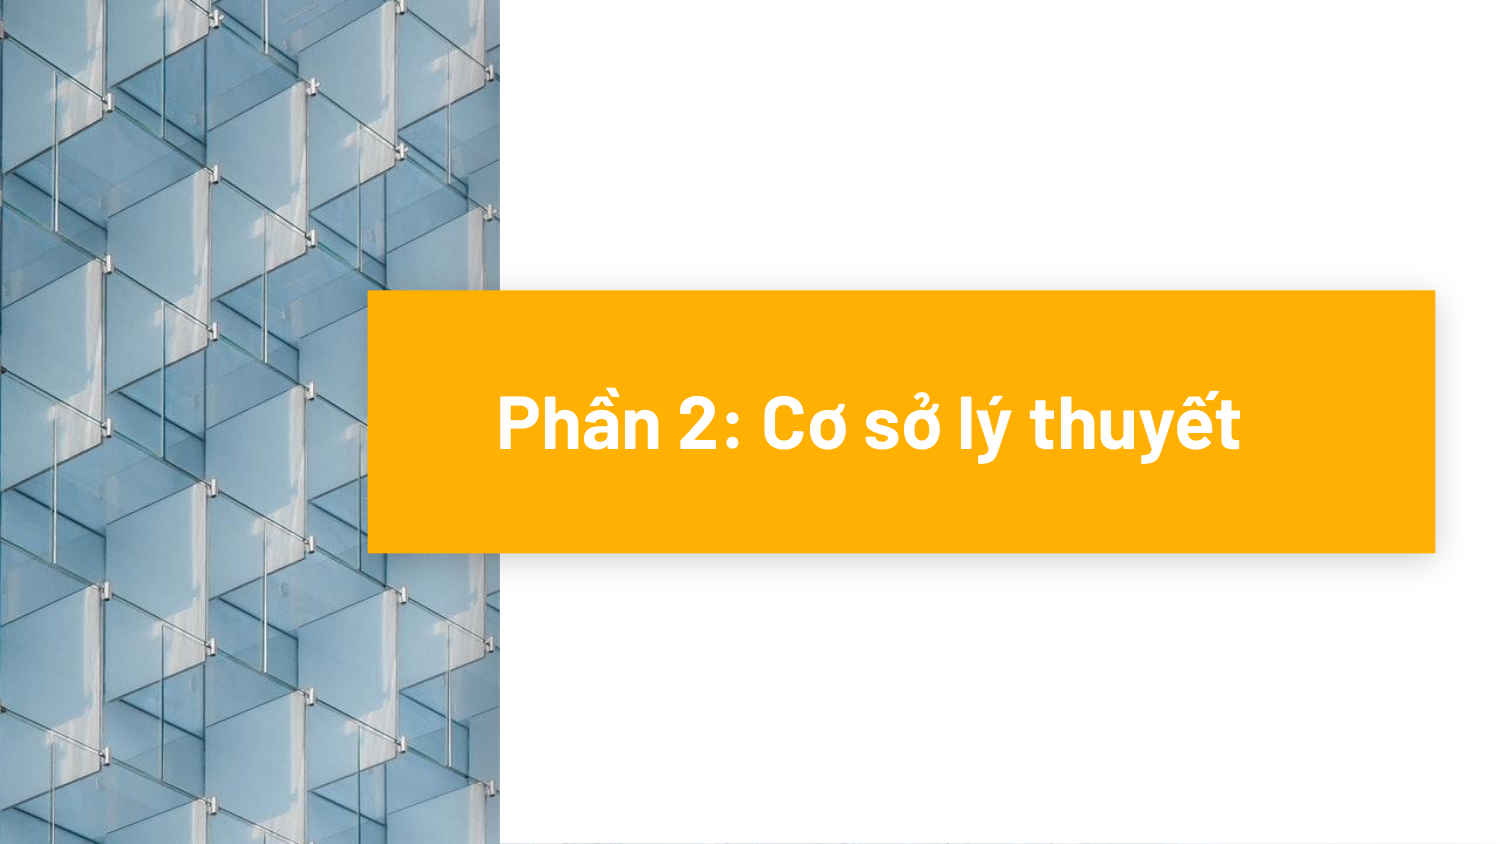

# Phần 2: Cơ sở lý thuyết